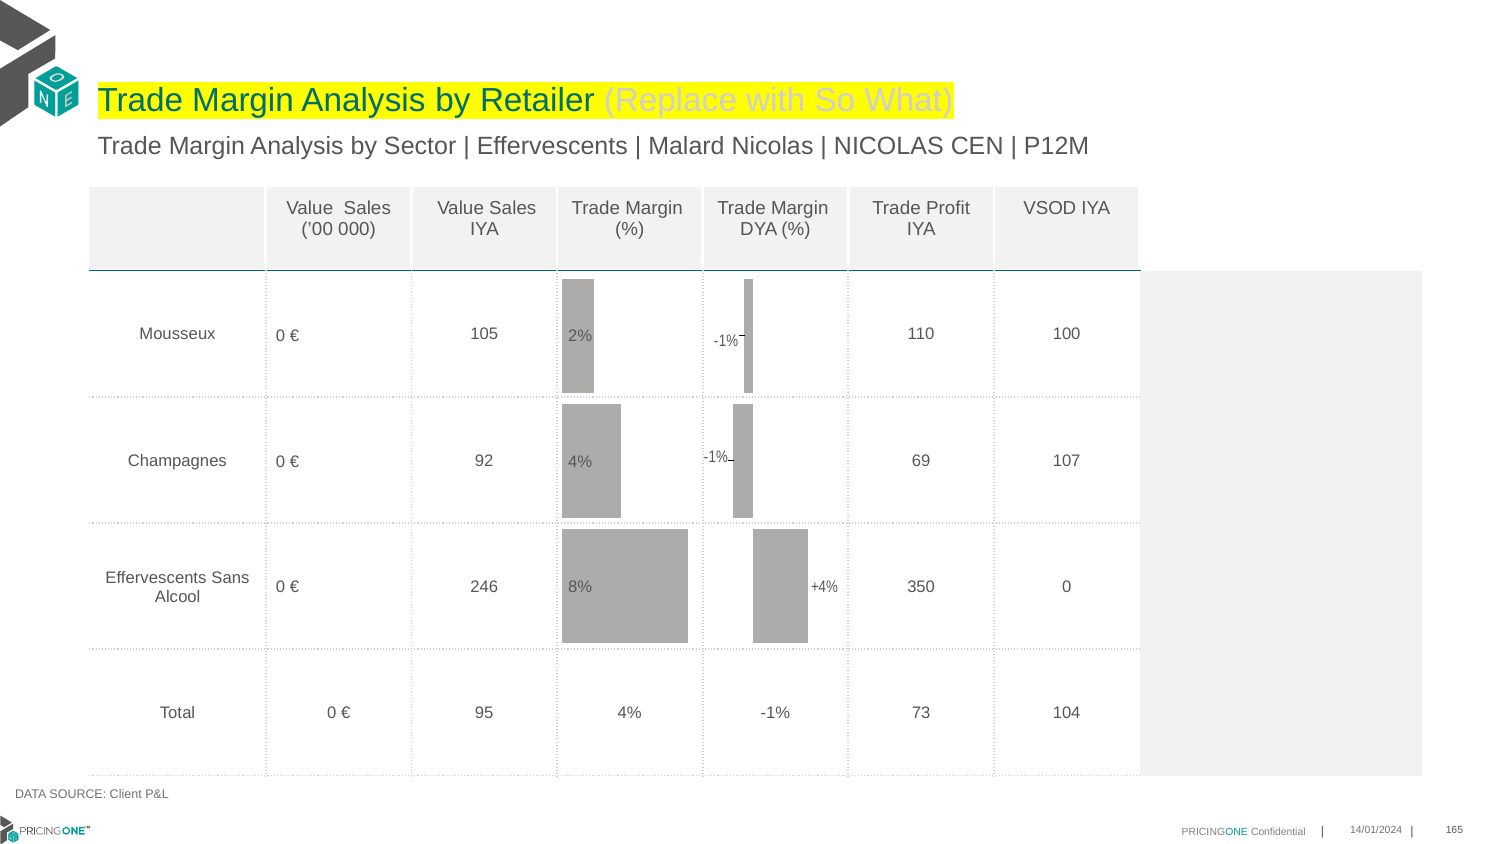

# Trade Margin Analysis by Retailer (Replace with So What)
Trade Margin Analysis by Sector | Effervescents | Malard Nicolas | NICOLAS CEN | P12M
|  | Value Sales (’00 000) | Value Sales IYA | Trade Margin (%) | Trade Margin DYA (%) | Trade Profit IYA | VSOD IYA |  |
| --- | --- | --- | --- | --- | --- | --- | --- |
| Mousseux |  | 105 |  |  | 110 | 100 |  |
| Champagnes |  | 92 |  |  | 69 | 107 |  |
| Effervescents Sans Alcool |  | 246 |  |  | 350 | 0 |  |
| Total | 0 € | 95 | 4% | -1% | 73 | 104 |  |

### Chart

| Category | Trade Margin DYA |
|---|---|
| Mousseux | -0.005763336241388653 |
| Champagnes | -0.013205167606459539 |
| Effervescents Sans Alcool | 0.03790457296203928 |
|  | None |

### Chart

| Category | Trade Margin % |
|---|---|
| Mousseux | 0.0212 |
| Champagnes | 0.0391 |
| Effervescents Sans Alcool | 0.0838 |
|  | None |

### Chart

| Category | Value Sales |
|---|---|
| Mousseux | 0.0 |
| Champagnes | 0.0 |
| Effervescents Sans Alcool | 0.0 |
|  | None |
DATA SOURCE: Client P&L

14/01/2024
165